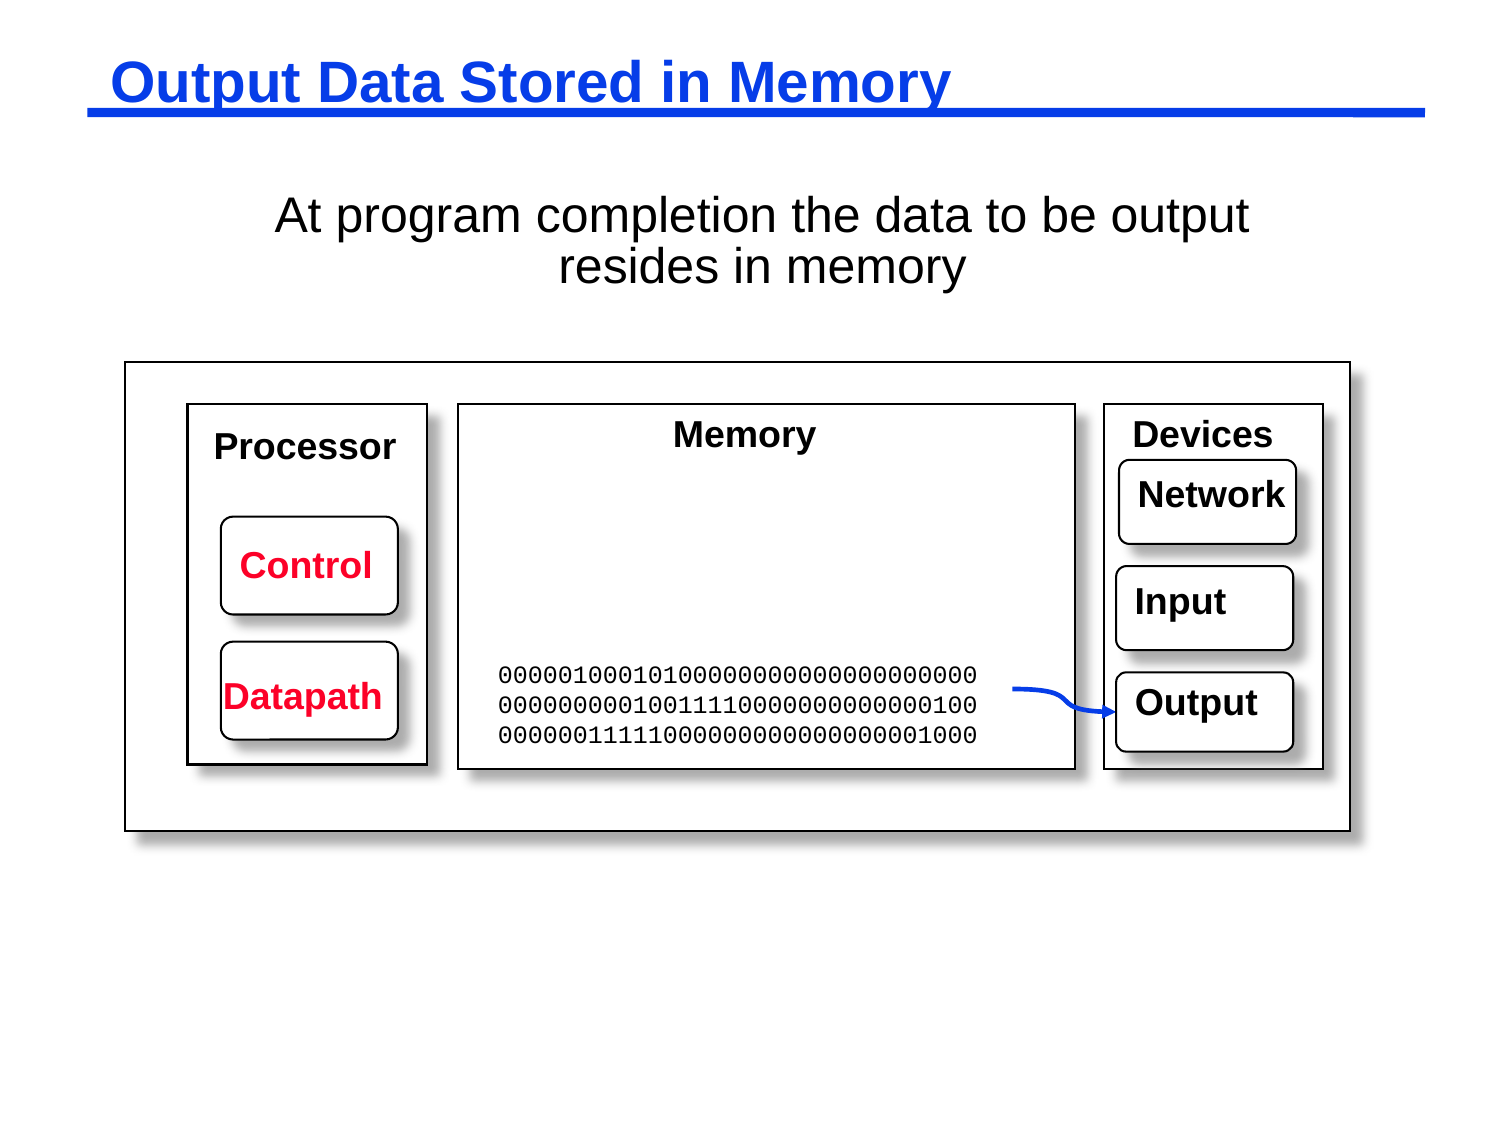

# Output Data Stored in Memory
At program completion the data to be output resides in memory

Memory
Devices
 Processor

Network

Control

Input

00000100010100000000000000000000
00000000010011110000000000000100
00000011111000000000000000001000

Datapath
Output